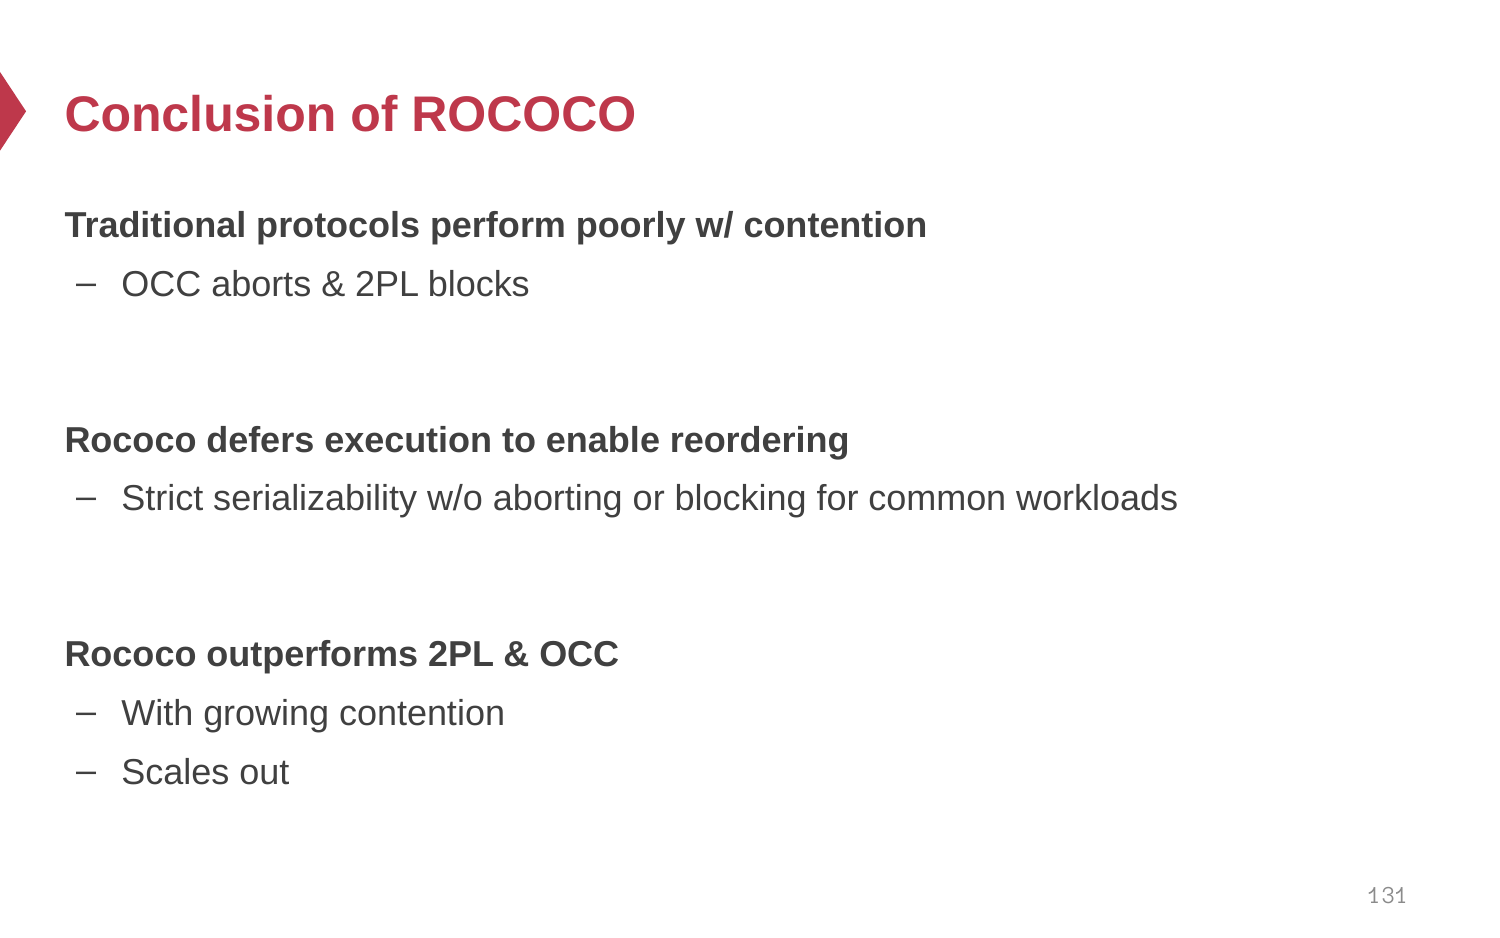

# Conclusion of ROCOCO
Traditional protocols perform poorly w/ contention
OCC aborts & 2PL blocks

Rococo defers execution to enable reordering
Strict serializability w/o aborting or blocking for common workloads

Rococo outperforms 2PL & OCC
With growing contention
Scales out

131